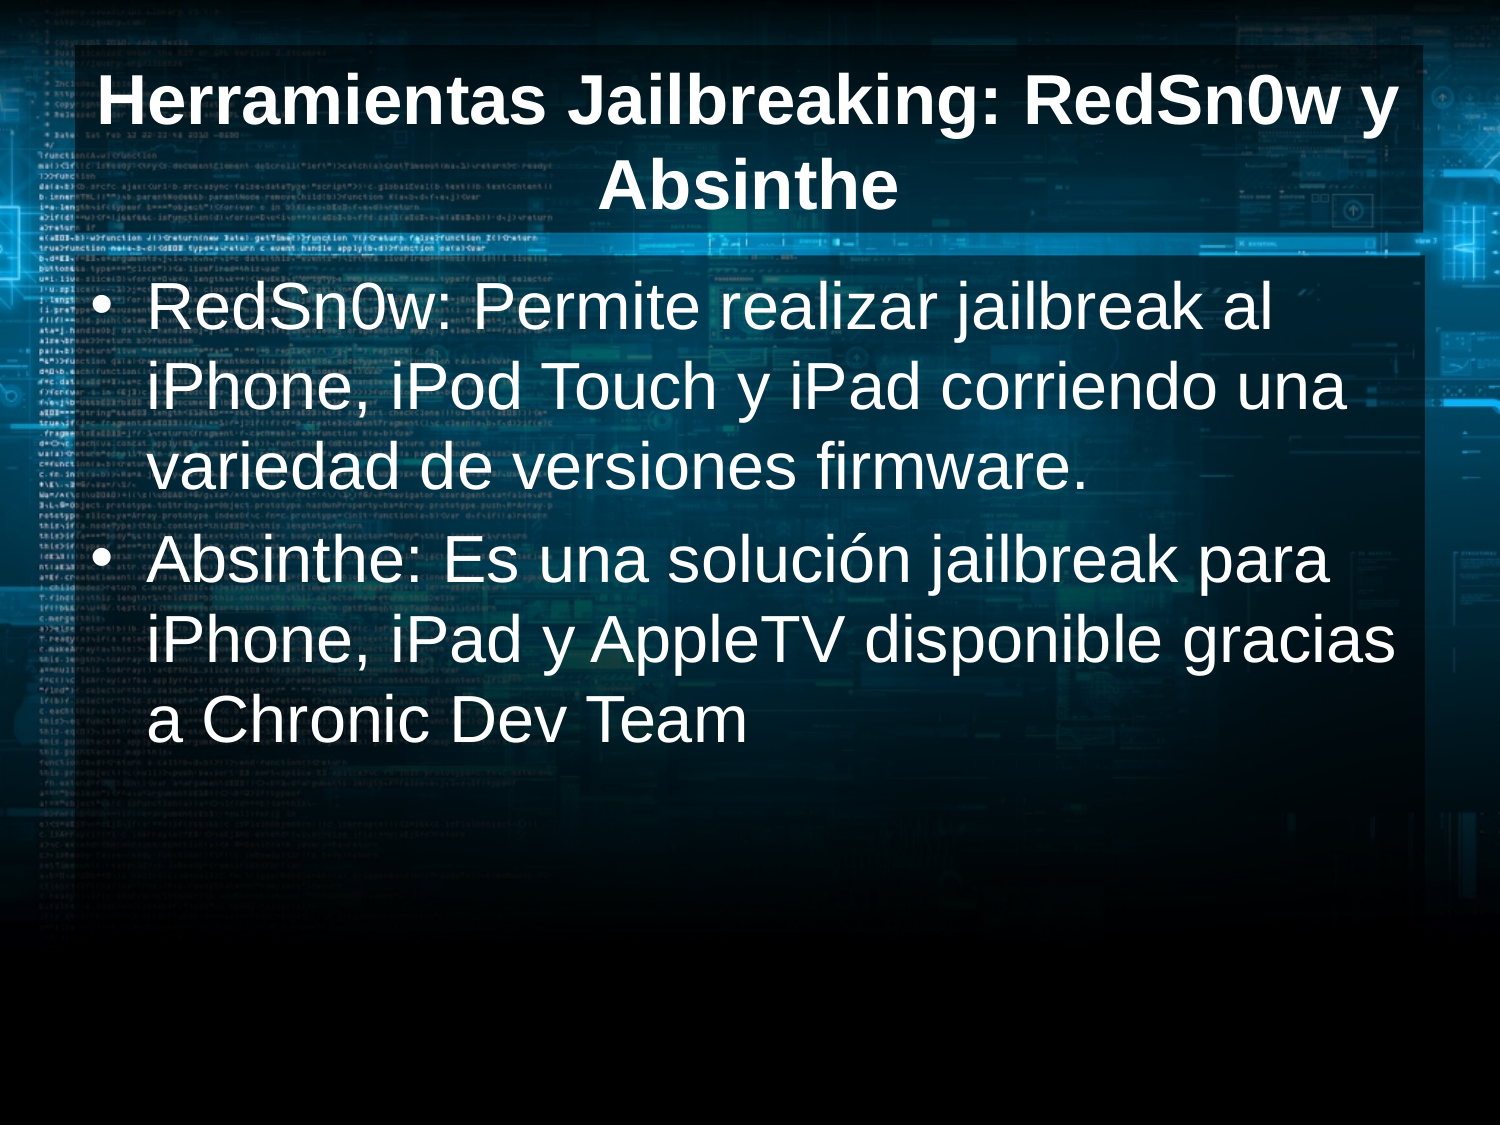

# Herramientas Jailbreaking: RedSn0w y Absinthe
RedSn0w: Permite realizar jailbreak al iPhone, iPod Touch y iPad corriendo una variedad de versiones firmware.
Absinthe: Es una solución jailbreak para iPhone, iPad y AppleTV disponible gracias a Chronic Dev Team